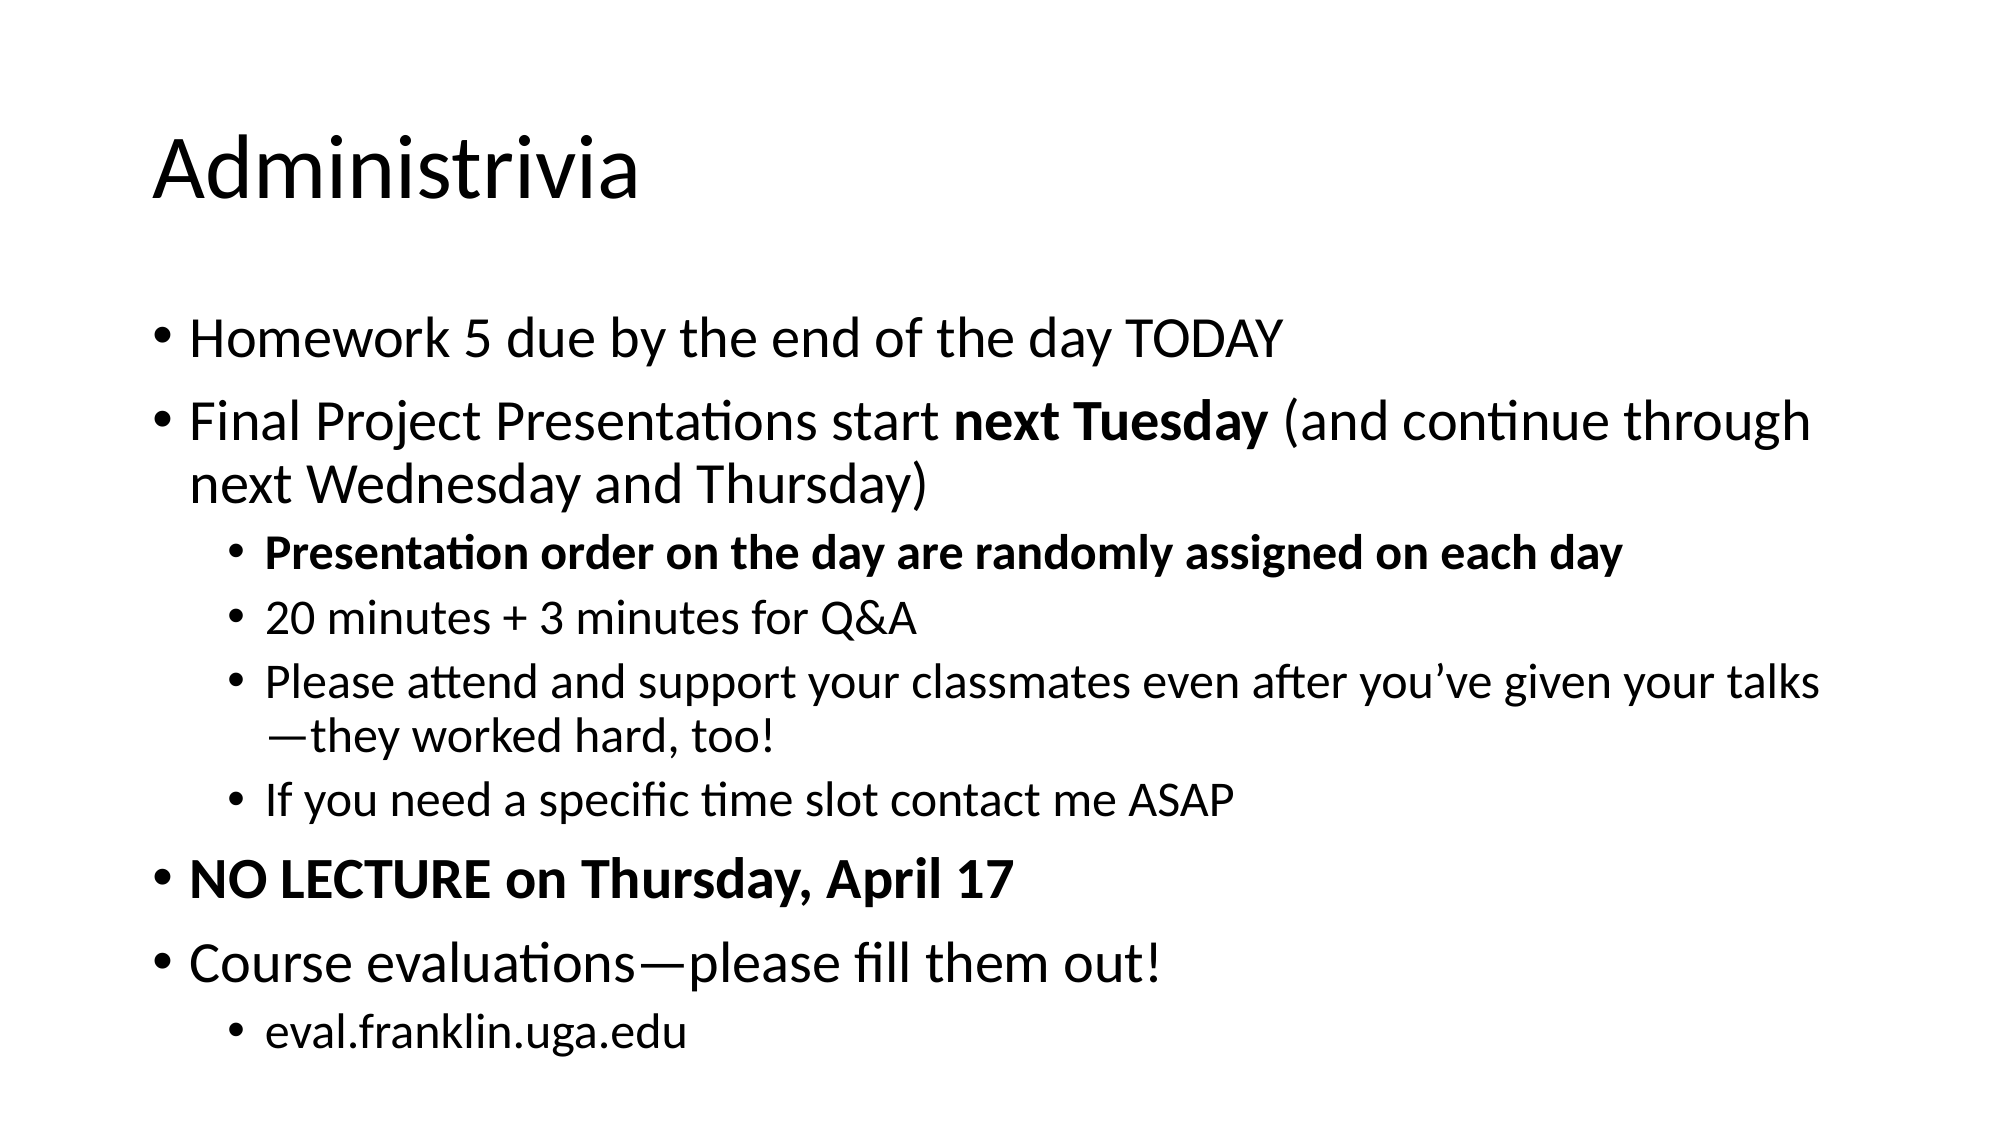

# Administrivia
Homework 5 due by the end of the day TODAY
Final Project Presentations start next Tuesday (and continue through next Wednesday and Thursday)
Presentation order on the day are randomly assigned on each day
20 minutes + 3 minutes for Q&A
Please attend and support your classmates even after you’ve given your talks—they worked hard, too!
If you need a specific time slot contact me ASAP
NO LECTURE on Thursday, April 17
Course evaluations—please fill them out!
eval.franklin.uga.edu